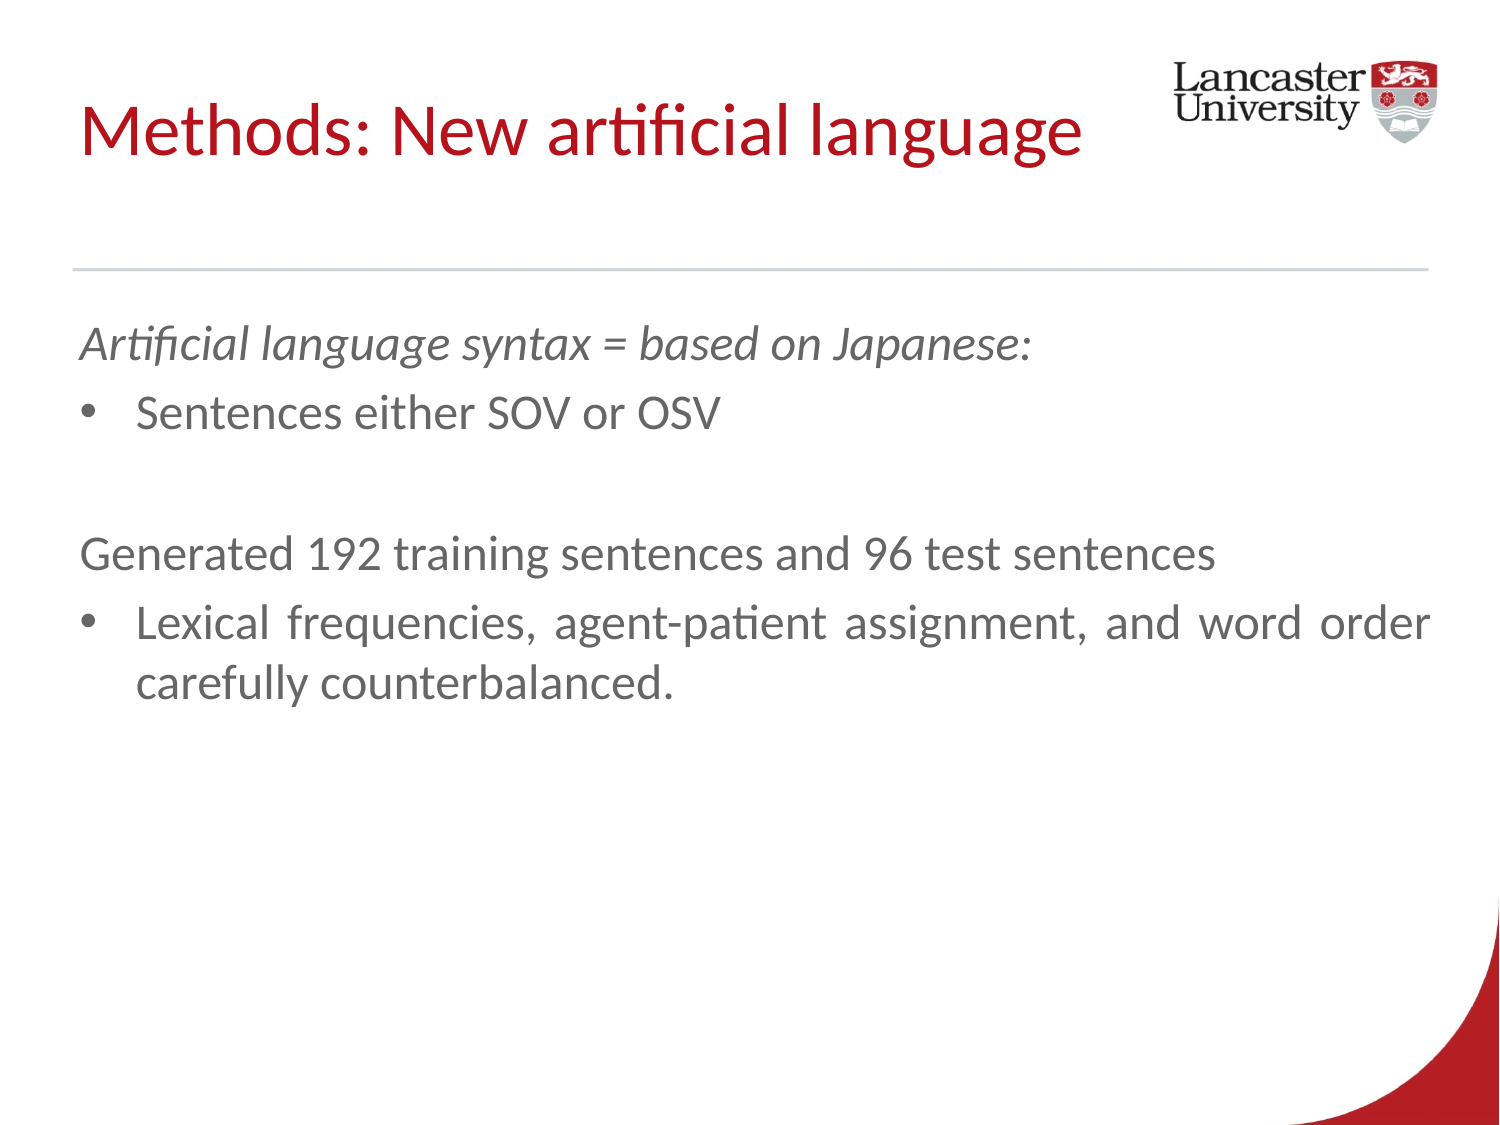

# Methods: New artificial language
Artificial language syntax = based on Japanese:
Sentences either SOV or OSV

Generated 192 training sentences and 96 test sentences
Lexical frequencies, agent-patient assignment, and word order carefully counterbalanced.